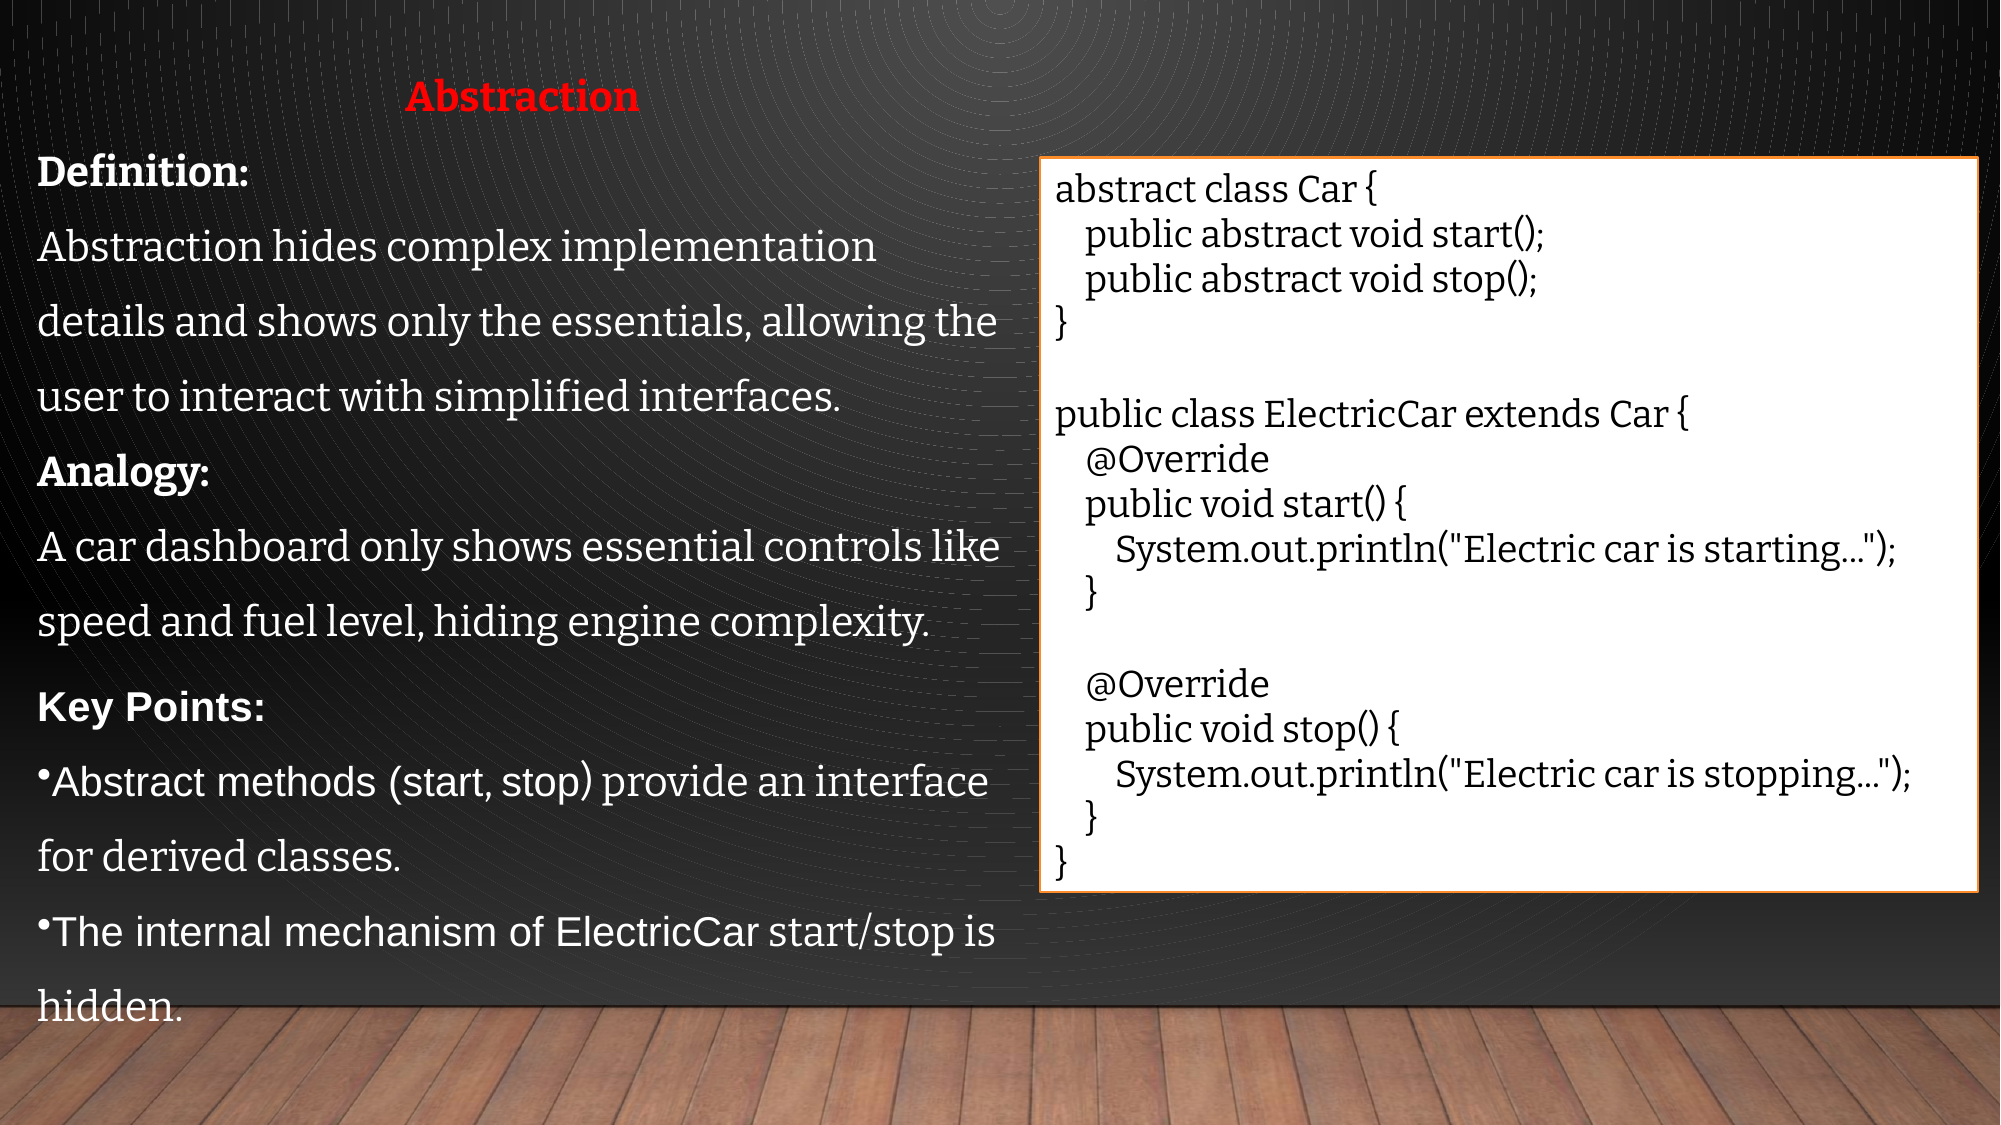

Abstraction
Definition:
Abstraction hides complex implementation details and shows only the essentials, allowing the user to interact with simplified interfaces.
Analogy:
A car dashboard only shows essential controls like speed and fuel level, hiding engine complexity.
abstract class Car {
    public abstract void start();
    public abstract void stop();
}

public class ElectricCar extends Car {
    @Override
    public void start() {
        System.out.println("Electric car is starting...");
    }

    @Override
    public void stop() {
        System.out.println("Electric car is stopping...");
    }
}
Key Points:
Abstract methods (start, stop) provide an interface for derived classes.
The internal mechanism of ElectricCar start/stop is hidden.